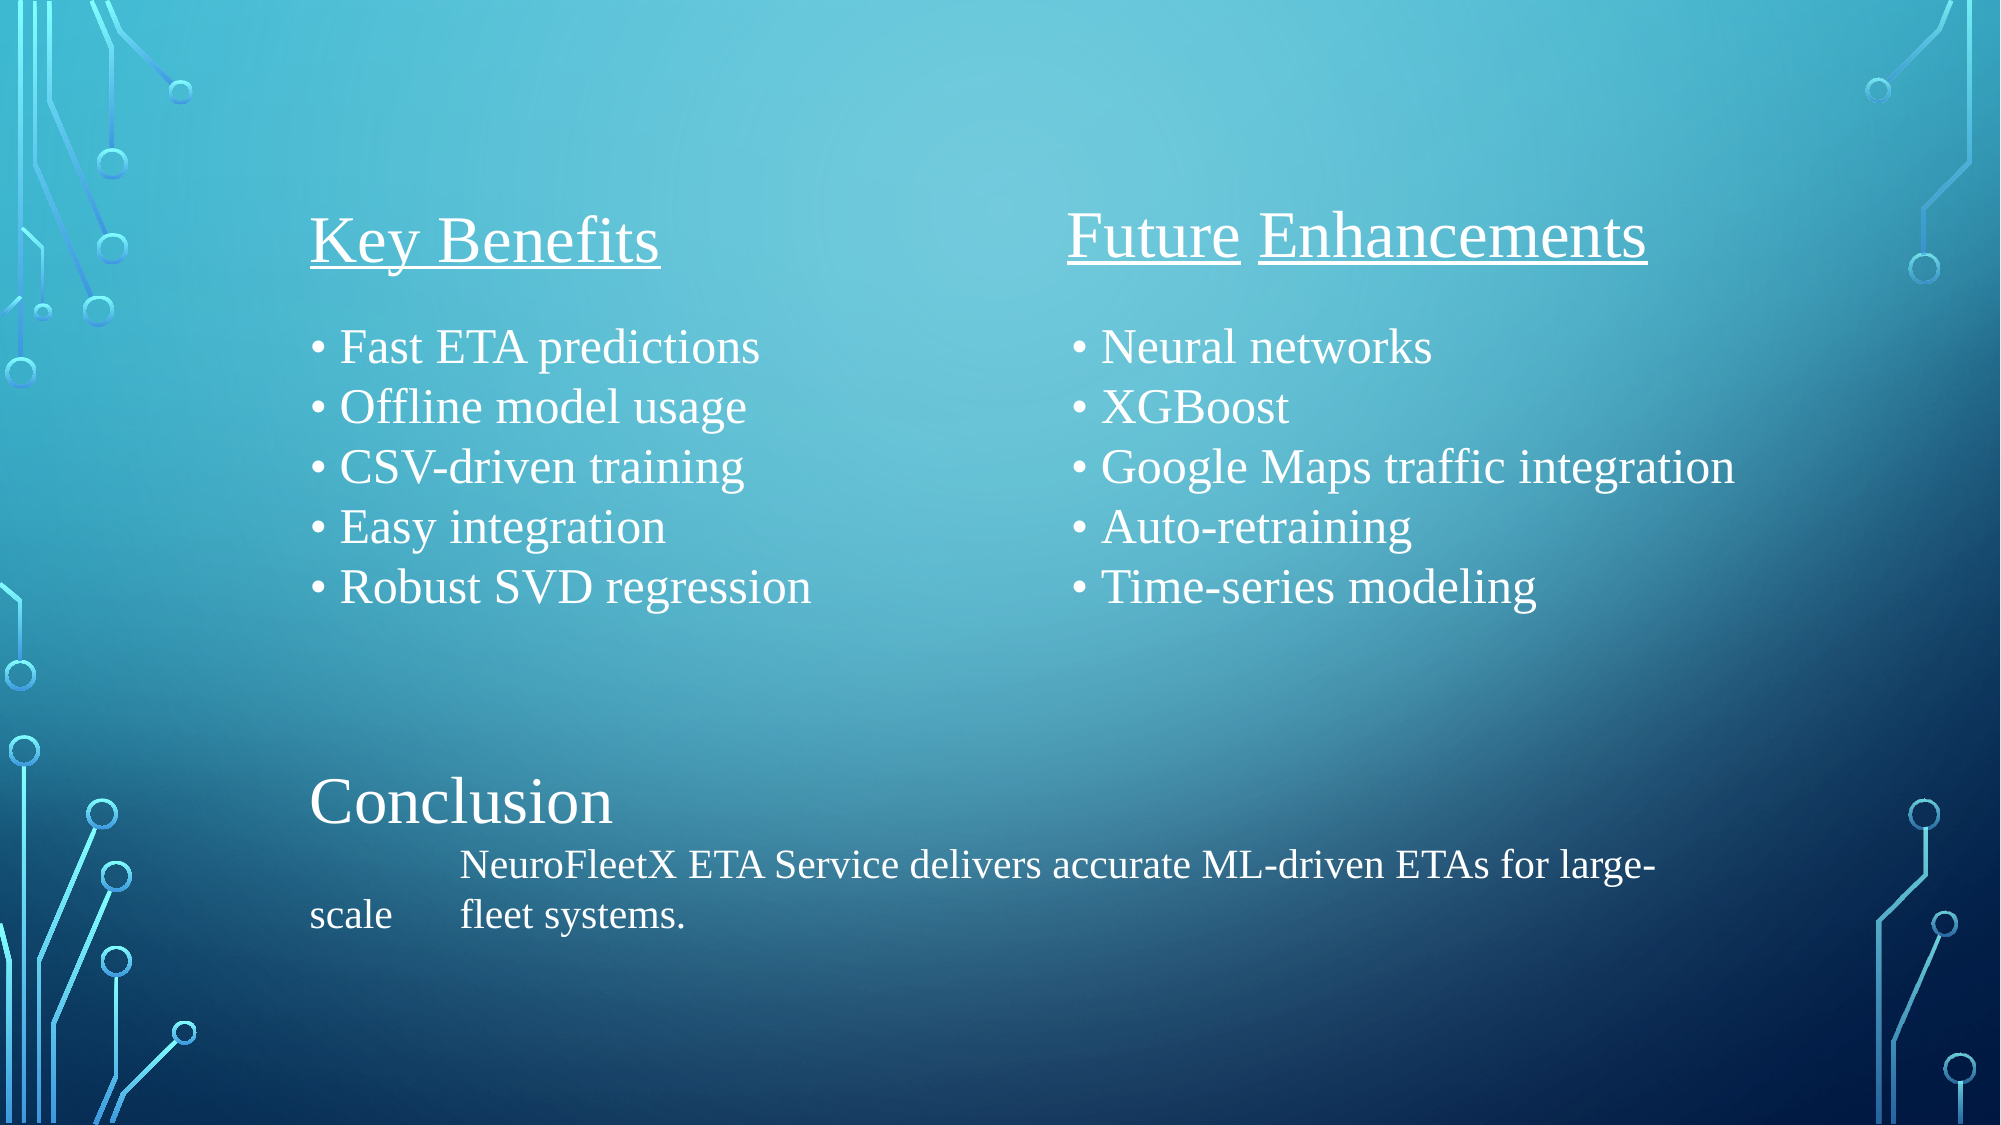

Key Benefits
Future Enhancements
• Fast ETA predictions
• Offline model usage
• CSV-driven training
• Easy integration
• Robust SVD regression

• Neural networks
• XGBoost
• Google Maps traffic integration
• Auto-retraining
• Time-series modeling

Conclusion
	NeuroFleetX ETA Service delivers accurate ML-driven ETAs for large-scale 	fleet systems.